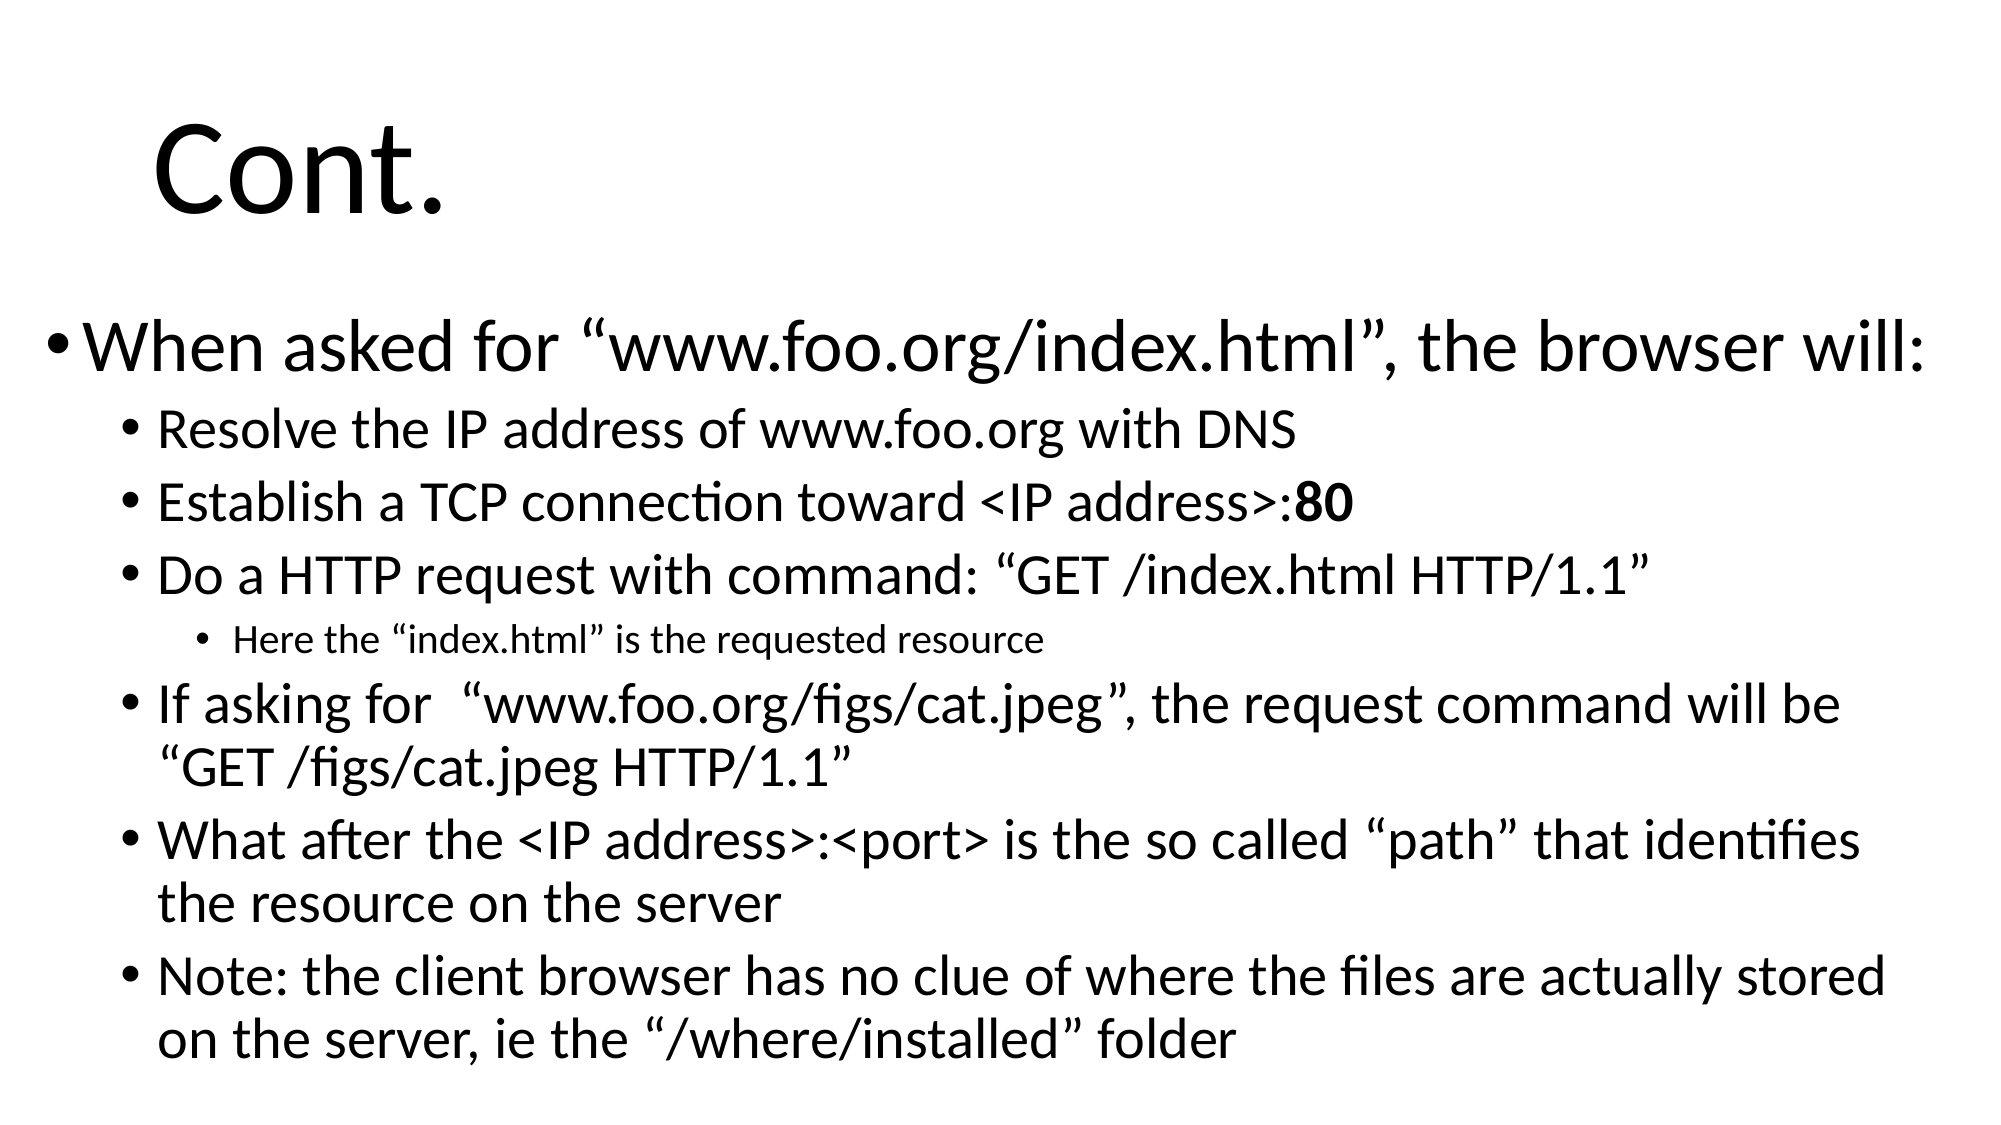

# Cont.
When asked for “www.foo.org/index.html”, the browser will:
Resolve the IP address of www.foo.org with DNS
Establish a TCP connection toward <IP address>:80
Do a HTTP request with command: “GET /index.html HTTP/1.1”
Here the “index.html” is the requested resource
If asking for  “www.foo.org/figs/cat.jpeg”, the request command will be “GET /figs/cat.jpeg HTTP/1.1”
What after the <IP address>:<port> is the so called “path” that identifies the resource on the server
Note: the client browser has no clue of where the files are actually stored on the server, ie the “/where/installed” folder